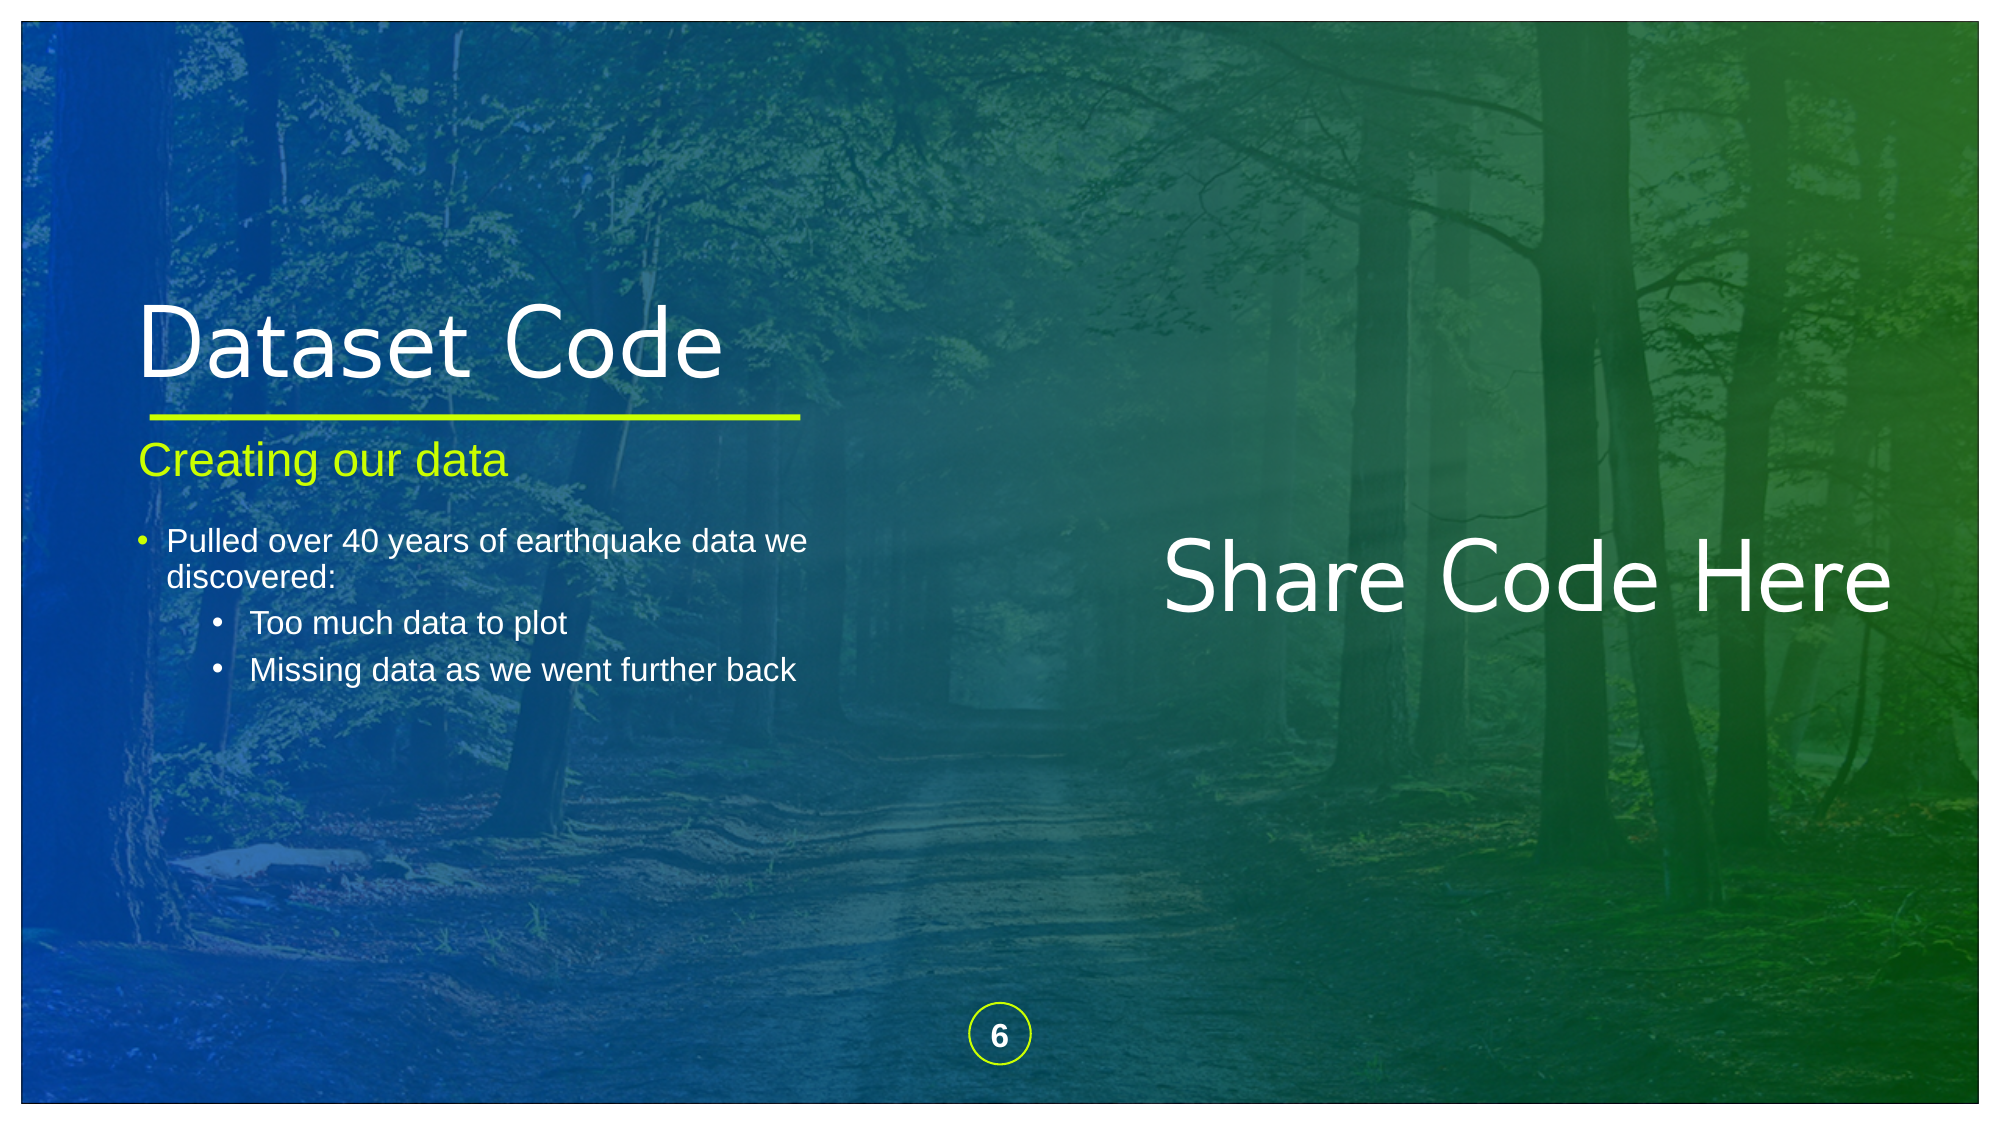

# Dataset Code

Creating our data
Share Code Here
Pulled over 40 years of earthquake data we discovered:
Too much data to plot
Missing data as we went further back

6